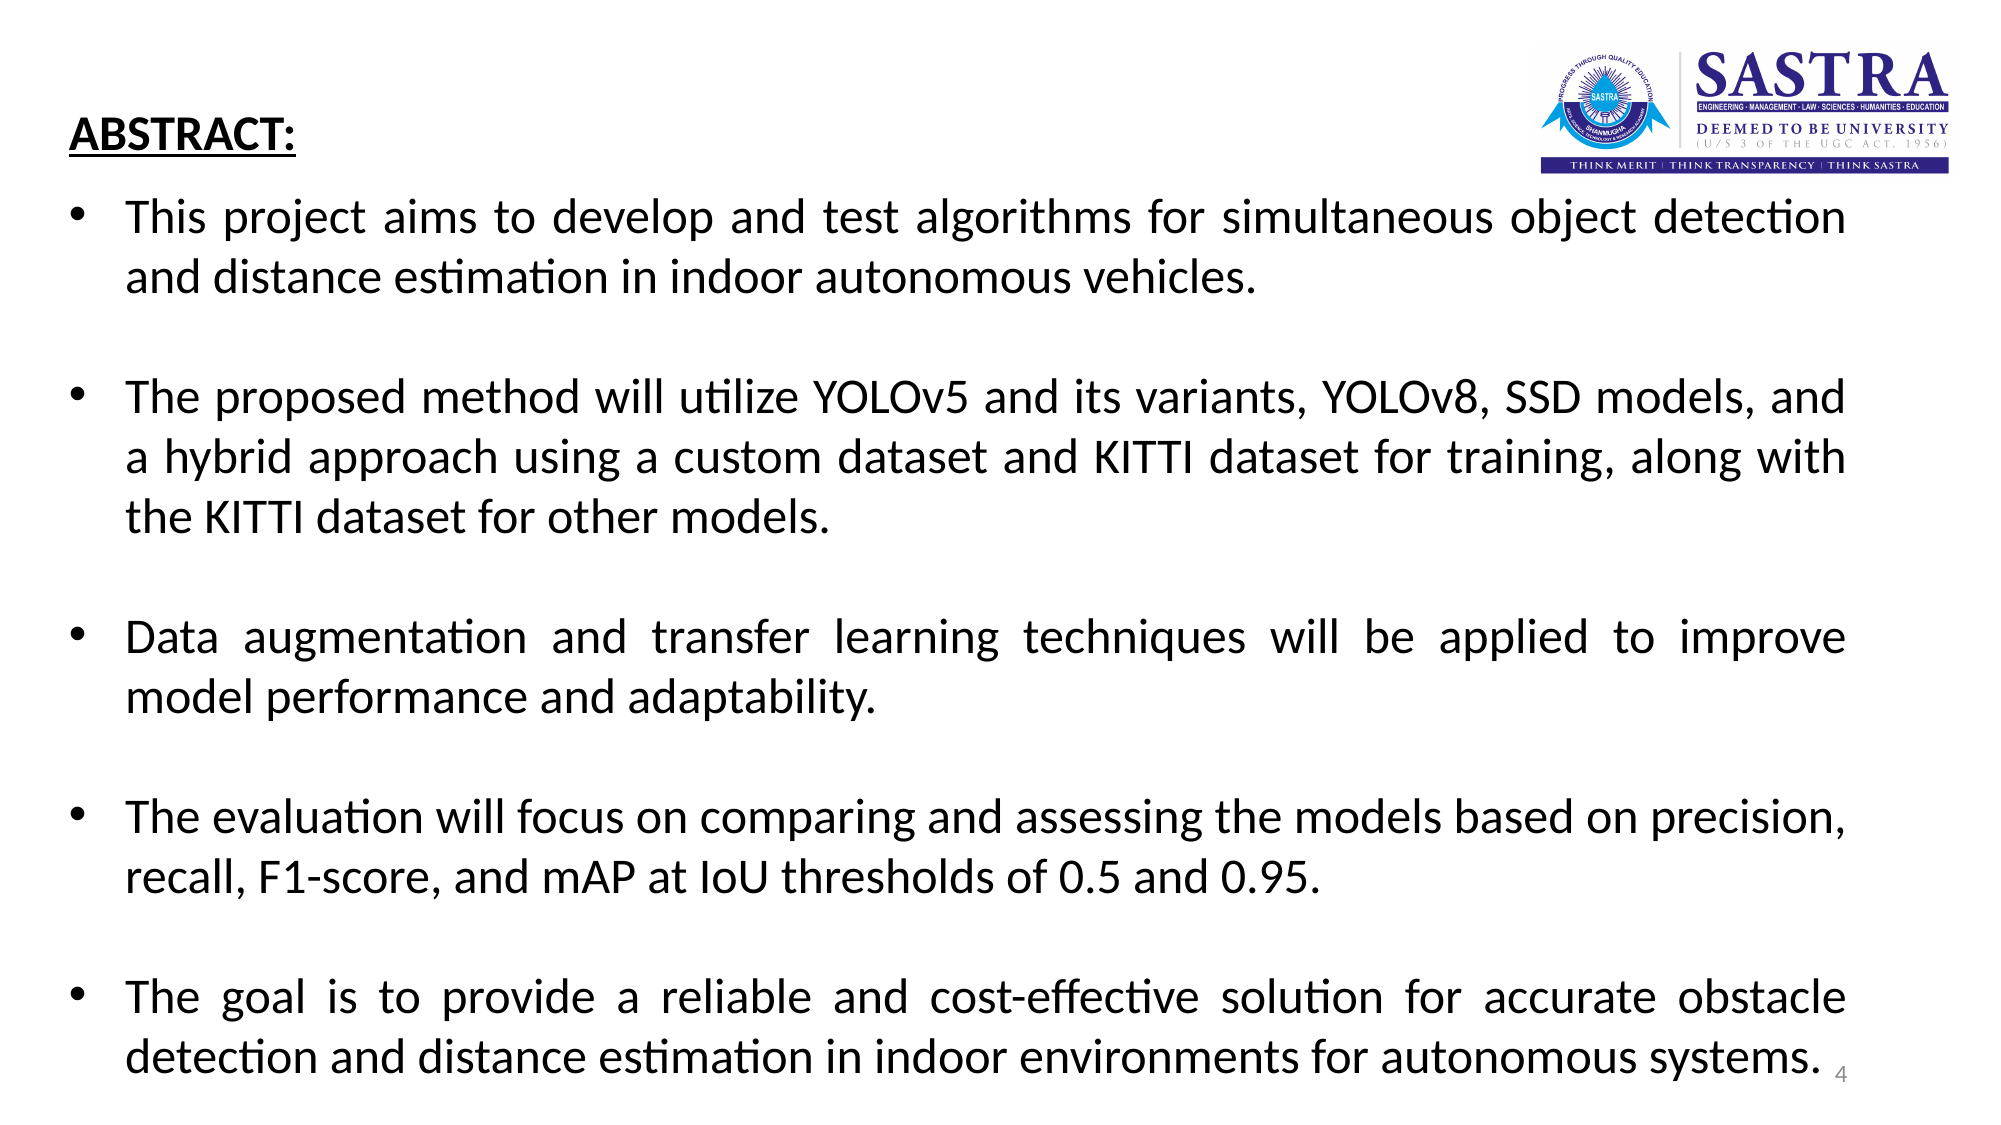

This project aims to develop and test algorithms for simultaneous object detection and distance estimation in indoor autonomous vehicles.

The proposed method will utilize YOLOv5 and its variants, YOLOv8, SSD models, and a hybrid approach using a custom dataset and KITTI dataset for training, along with the KITTI dataset for other models.

Data augmentation and transfer learning techniques will be applied to improve model performance and adaptability.

The evaluation will focus on comparing and assessing the models based on precision, recall, F1-score, and mAP at IoU thresholds of 0.5 and 0.95.

The goal is to provide a reliable and cost-effective solution for accurate obstacle detection and distance estimation in indoor environments for autonomous systems.

ABSTRACT:
4